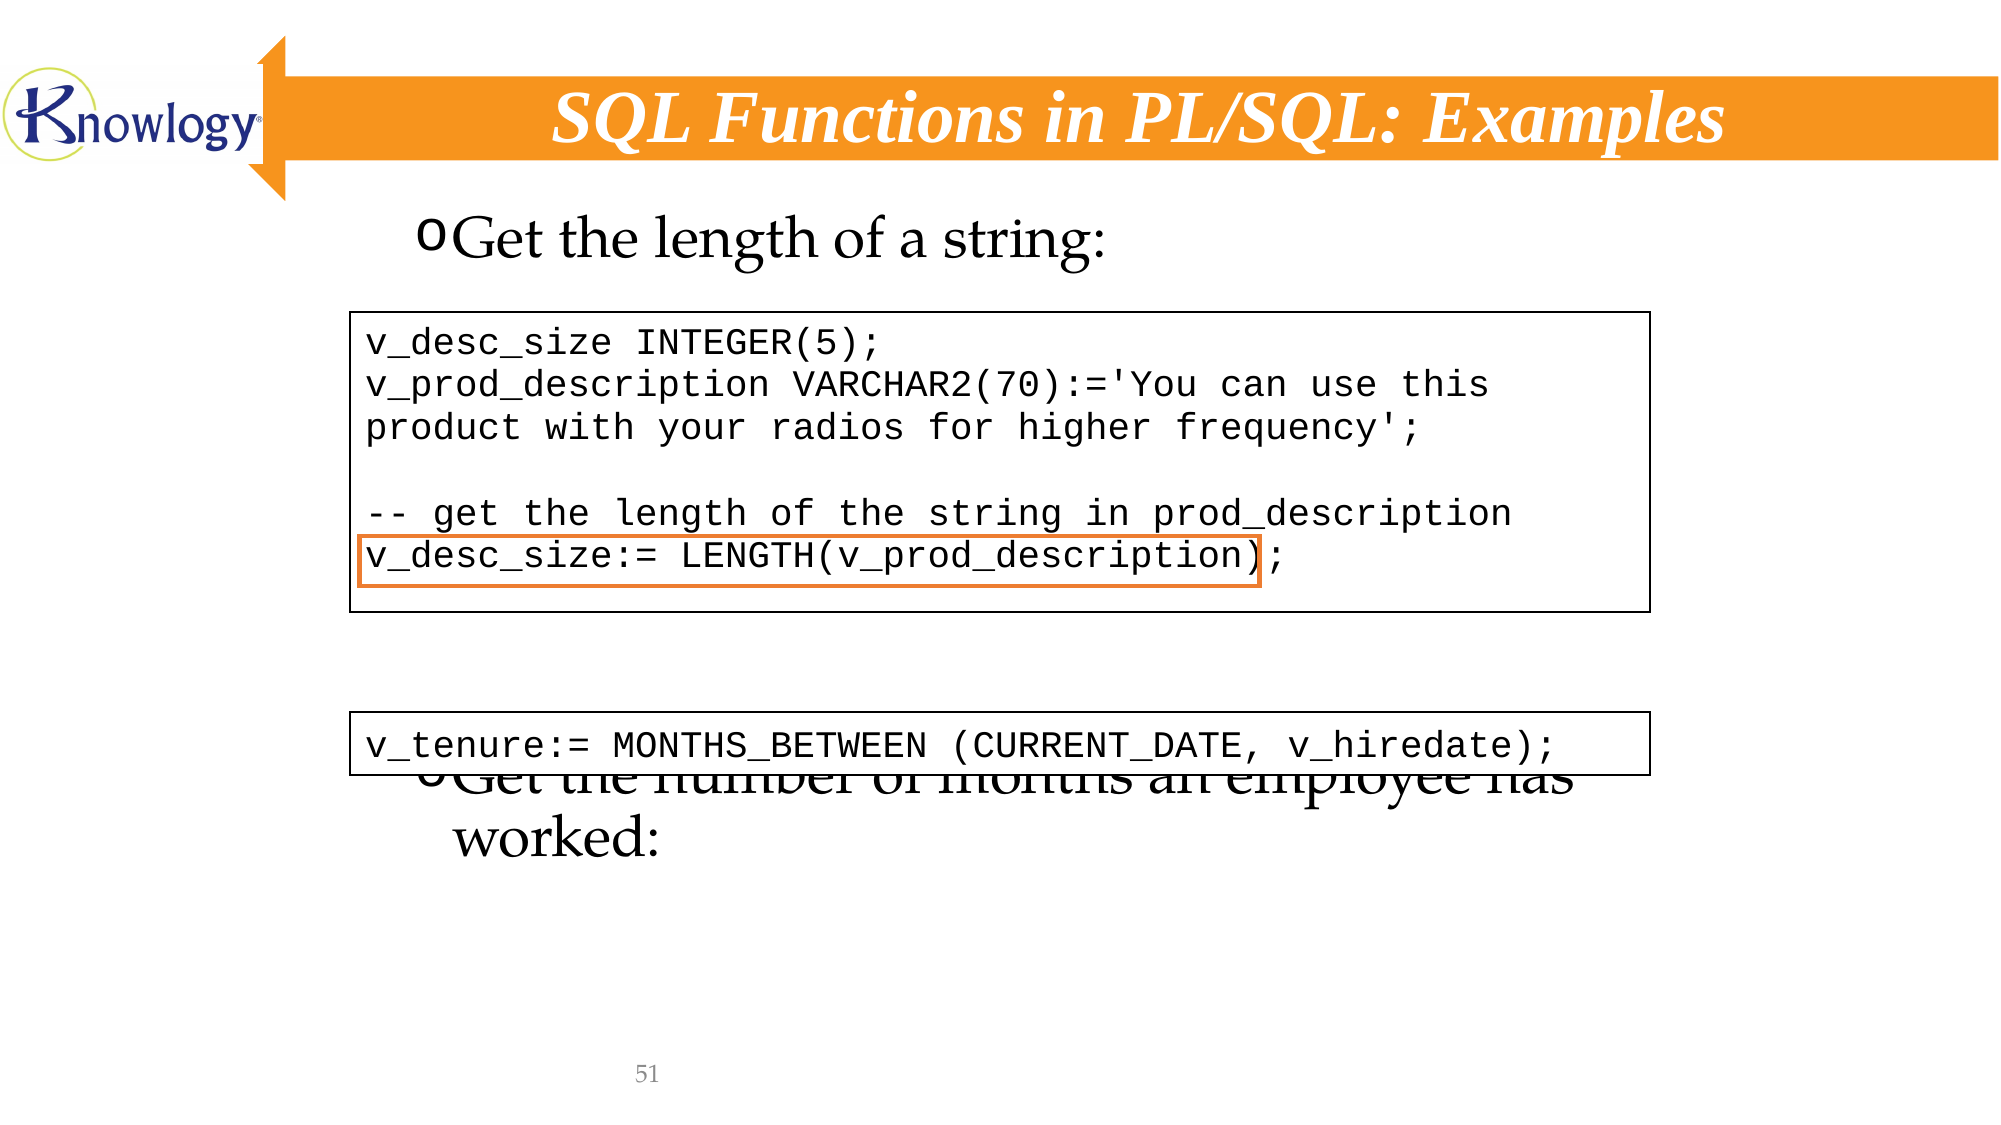

# SQL Functions in PL/SQL: Examples
Get the length of a string:

Get the number of months an employee has worked:
v_desc_size INTEGER(5);
v_prod_description VARCHAR2(70):='You can use this product with your radios for higher frequency';

-- get the length of the string in prod_description
v_desc_size:= LENGTH(v_prod_description);

v_tenure:= MONTHS_BETWEEN (CURRENT_DATE, v_hiredate);
51